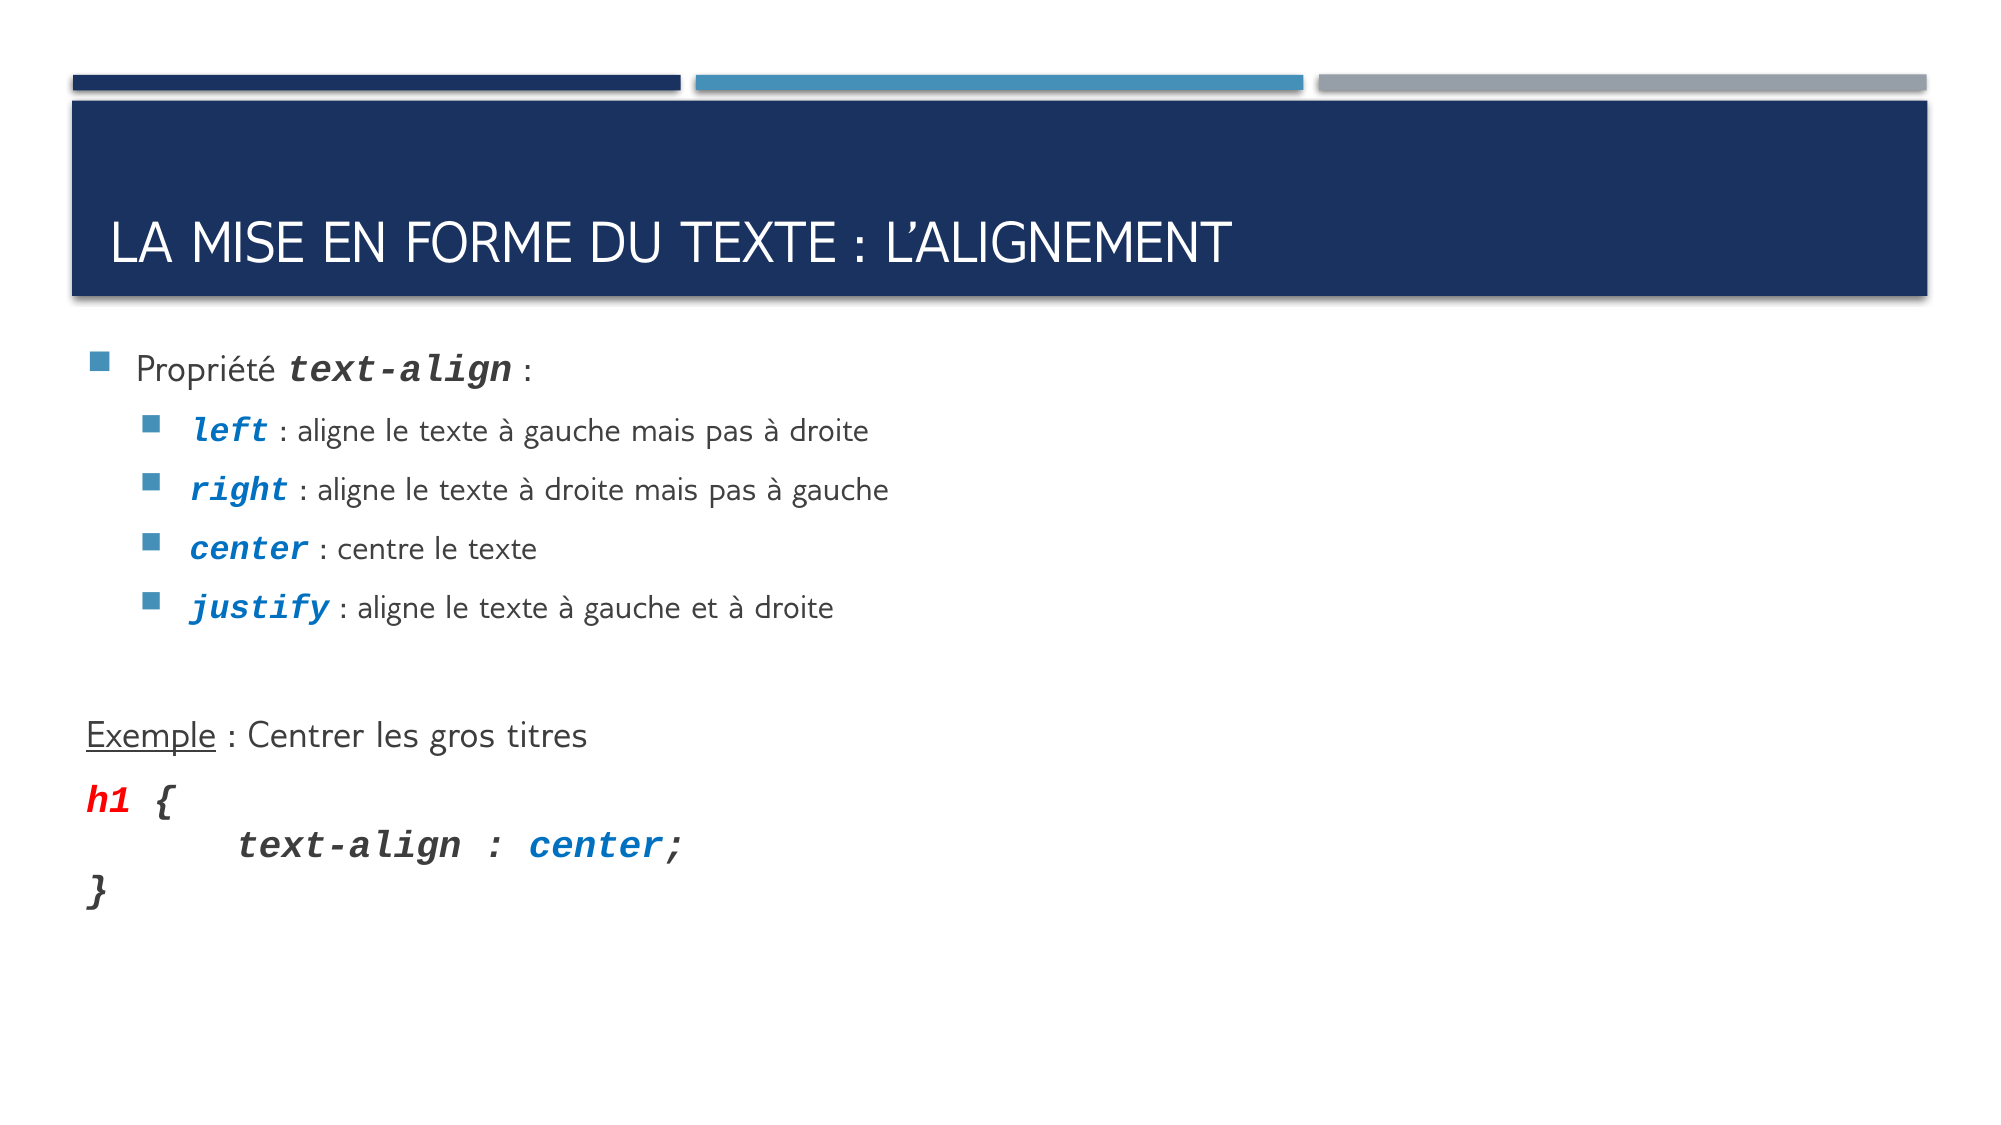

# La mise en forme du texte : l’alignement
Propriété text-align :
left : aligne le texte à gauche mais pas à droite
right : aligne le texte à droite mais pas à gauche
center : centre le texte
justify : aligne le texte à gauche et à droite

Exemple : Centrer les gros titres
h1 {
	text-align : center;
}